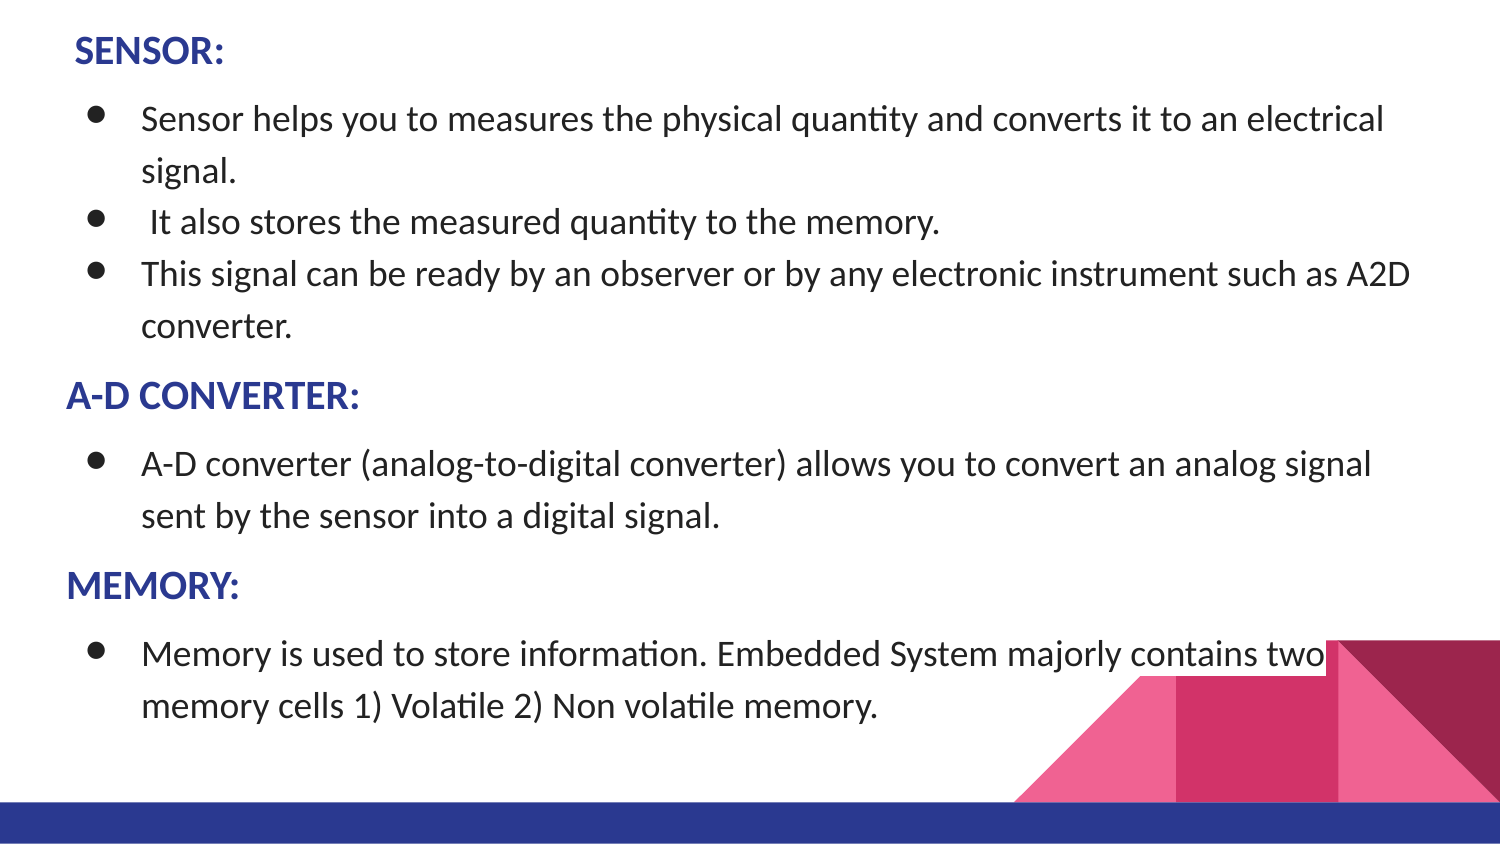

SENSOR:
Sensor helps you to measures the physical quantity and converts it to an electrical signal.
 It also stores the measured quantity to the memory.
This signal can be ready by an observer or by any electronic instrument such as A2D converter.
A-D CONVERTER:
A-D converter (analog-to-digital converter) allows you to convert an analog signal sent by the sensor into a digital signal.
MEMORY:
Memory is used to store information. Embedded System majorly contains two memory cells 1) Volatile 2) Non volatile memory.